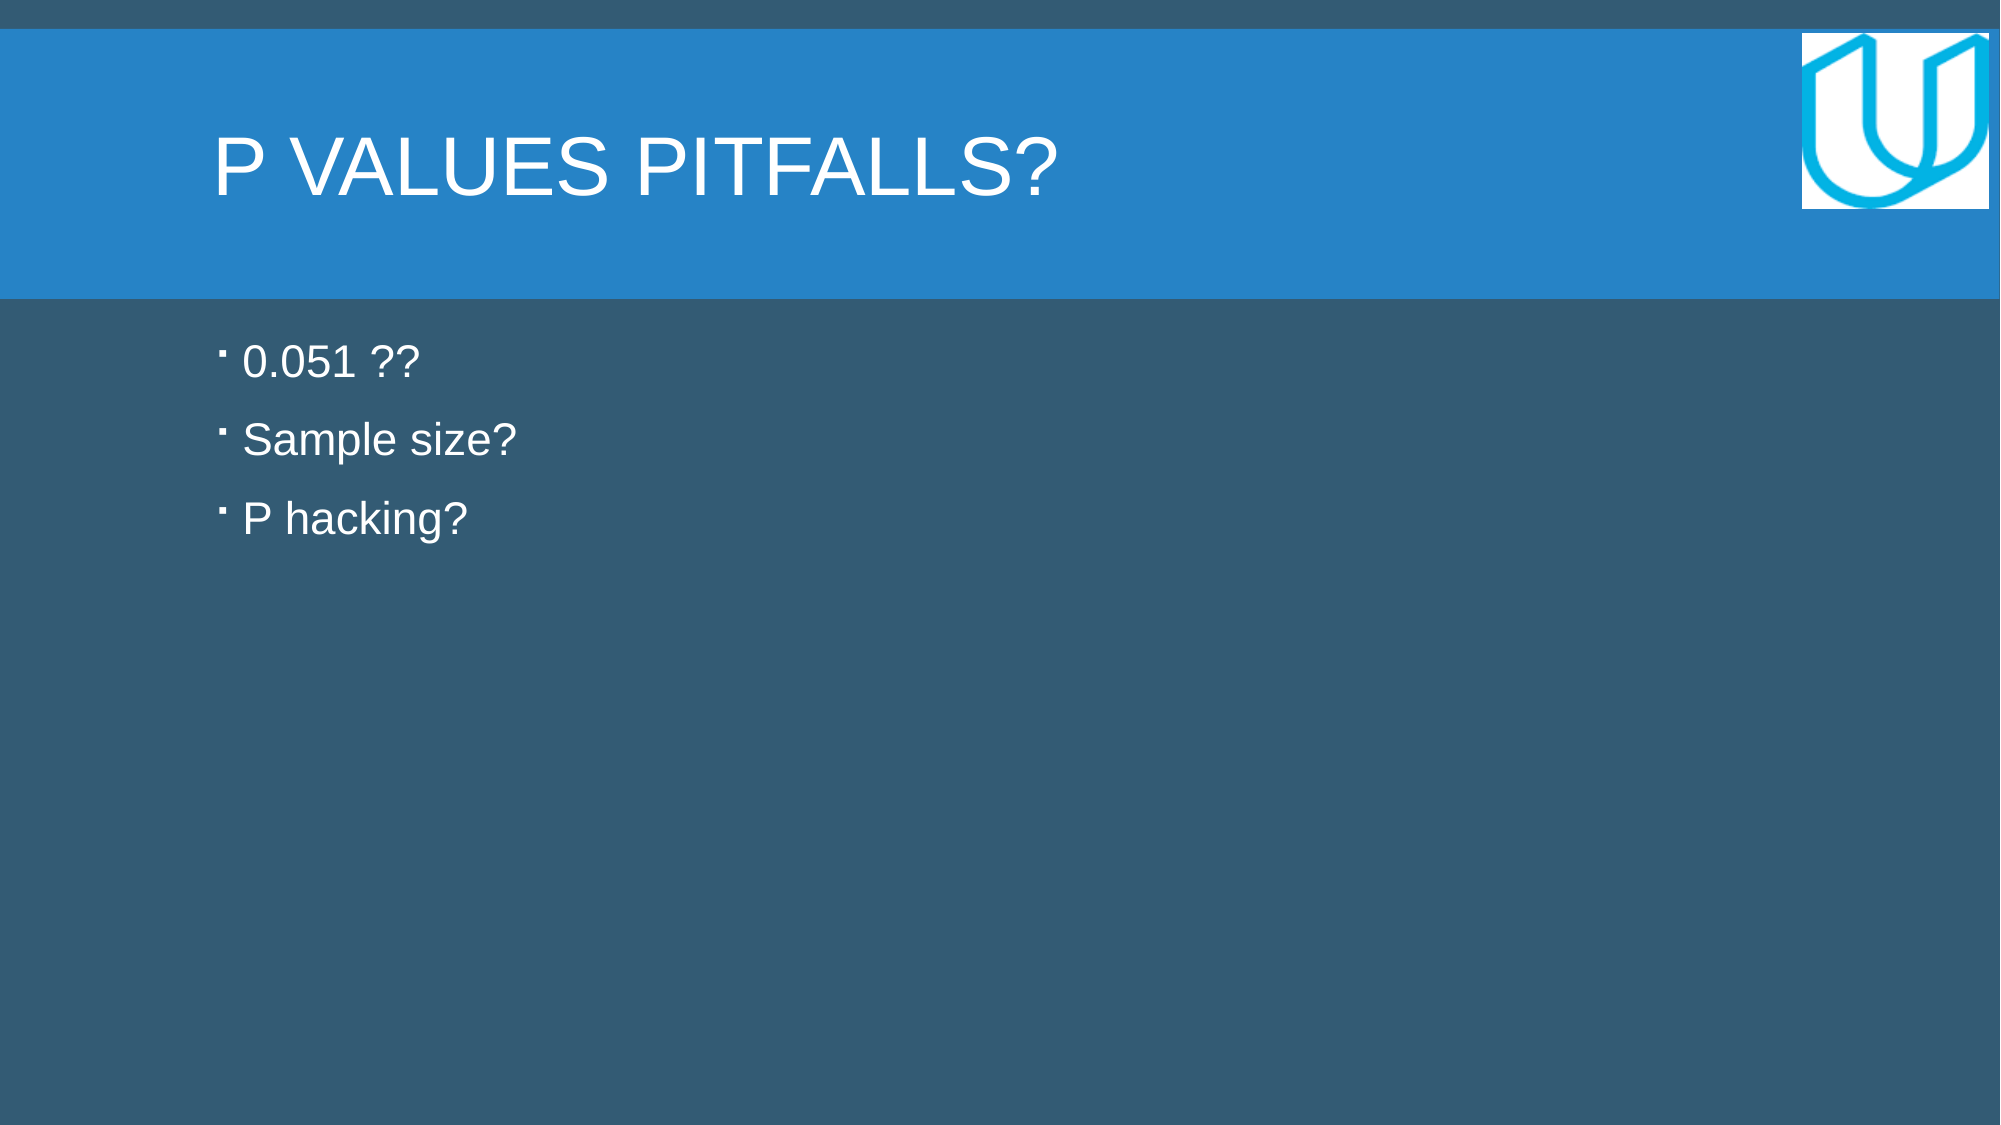

# P values Pitfalls?
0.051 ??
Sample size?
P hacking?